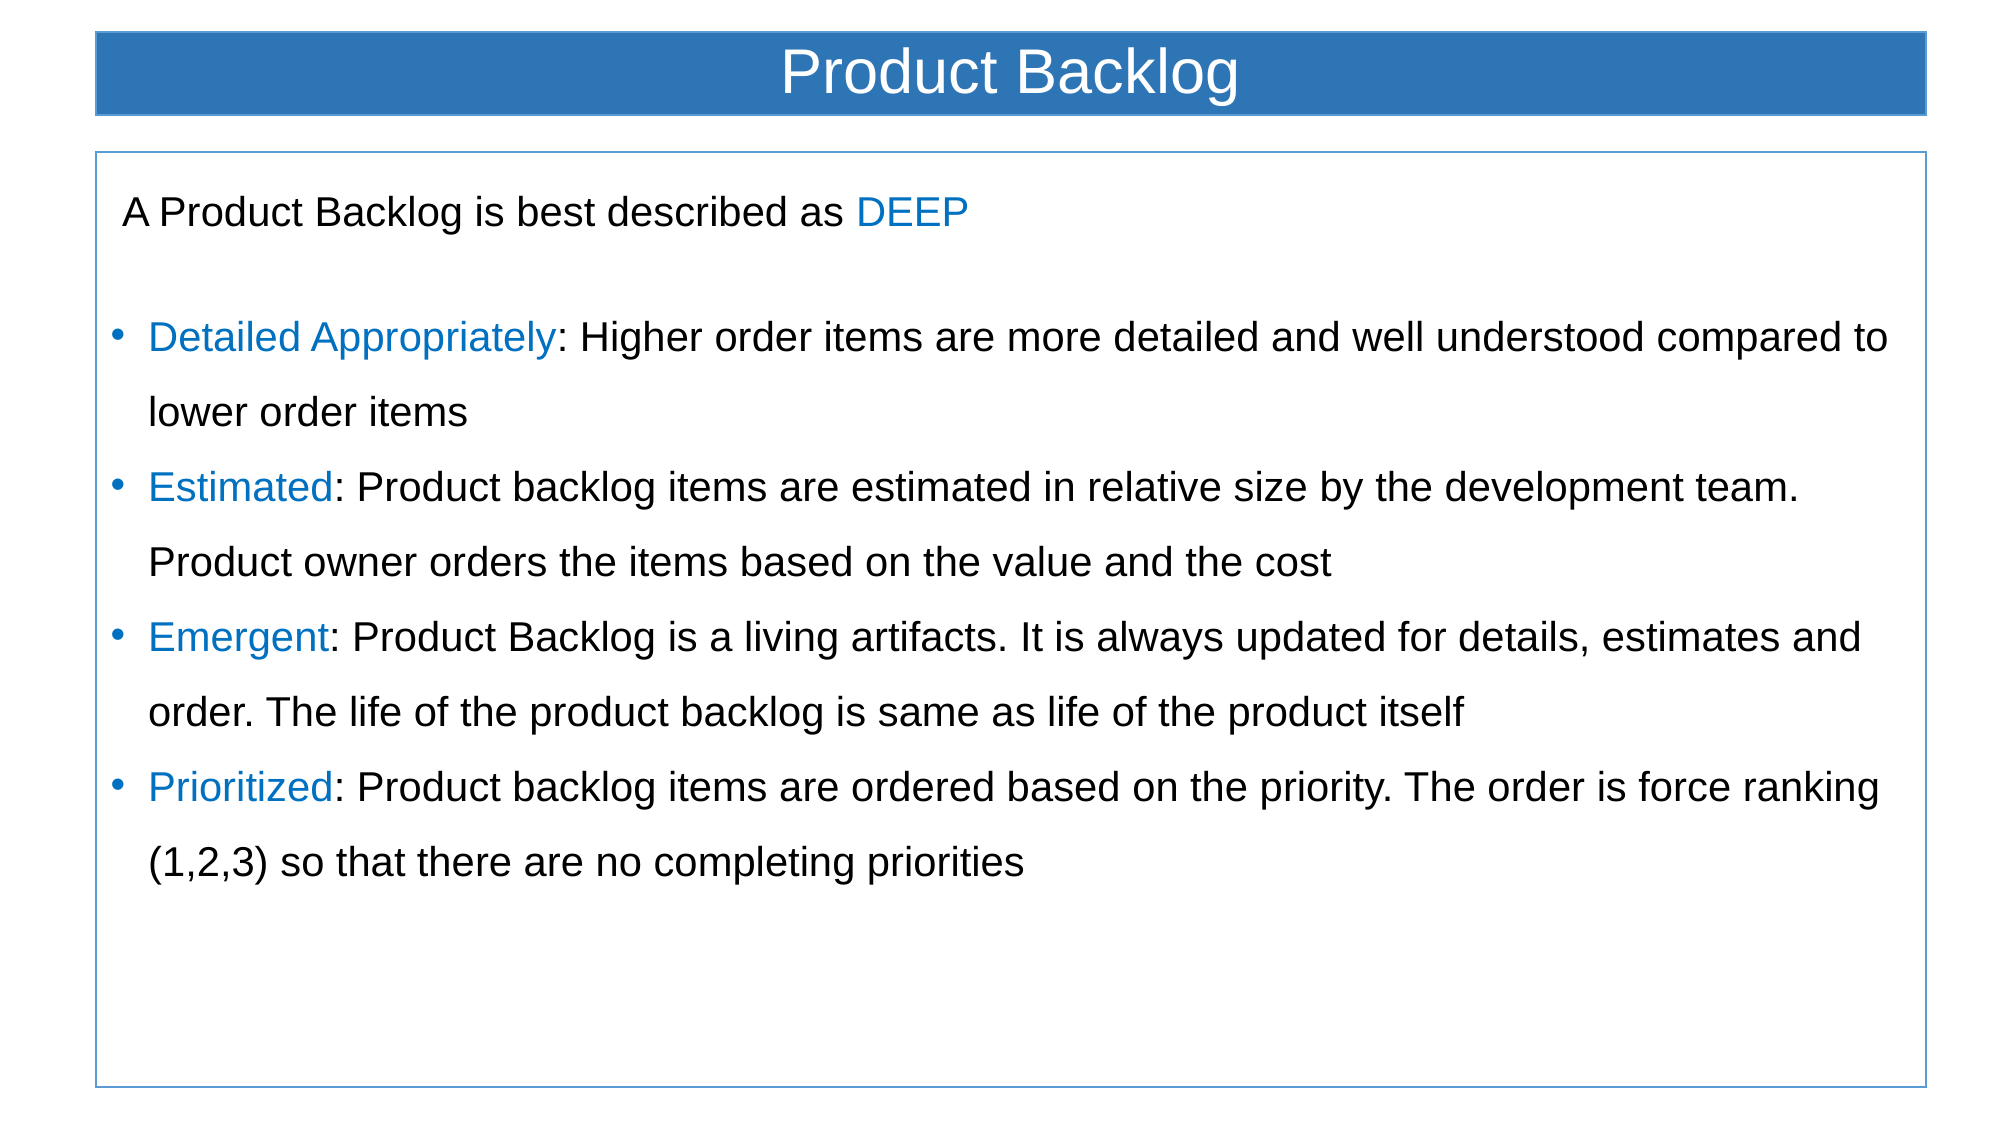

# Product Backlog
 A Product Backlog is best described as DEEP

Detailed Appropriately: Higher order items are more detailed and well understood compared to lower order items
Estimated: Product backlog items are estimated in relative size by the development team. Product owner orders the items based on the value and the cost
Emergent: Product Backlog is a living artifacts. It is always updated for details, estimates and order. The life of the product backlog is same as life of the product itself
Prioritized: Product backlog items are ordered based on the priority. The order is force ranking (1,2,3) so that there are no completing priorities